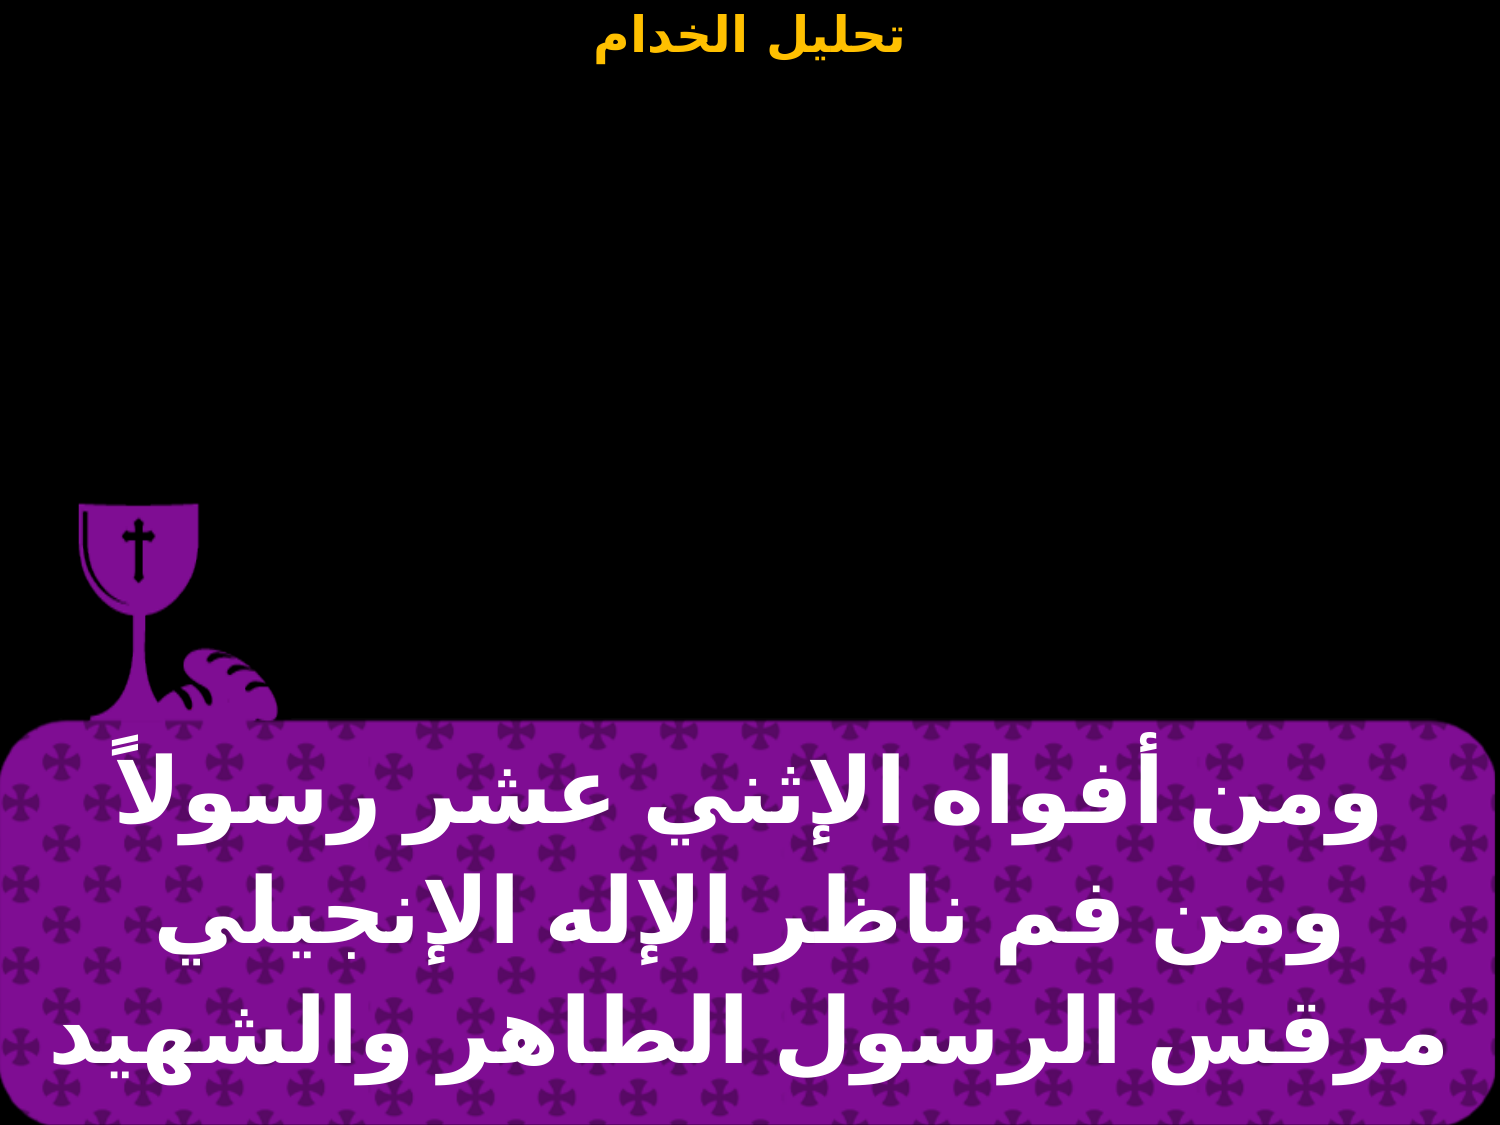

| ومن أفواه الإثني عشر رسولاً ومن فم ناظر الإله الإنجيلي مرقس الرسول الطاهر والشهيد |
| --- |